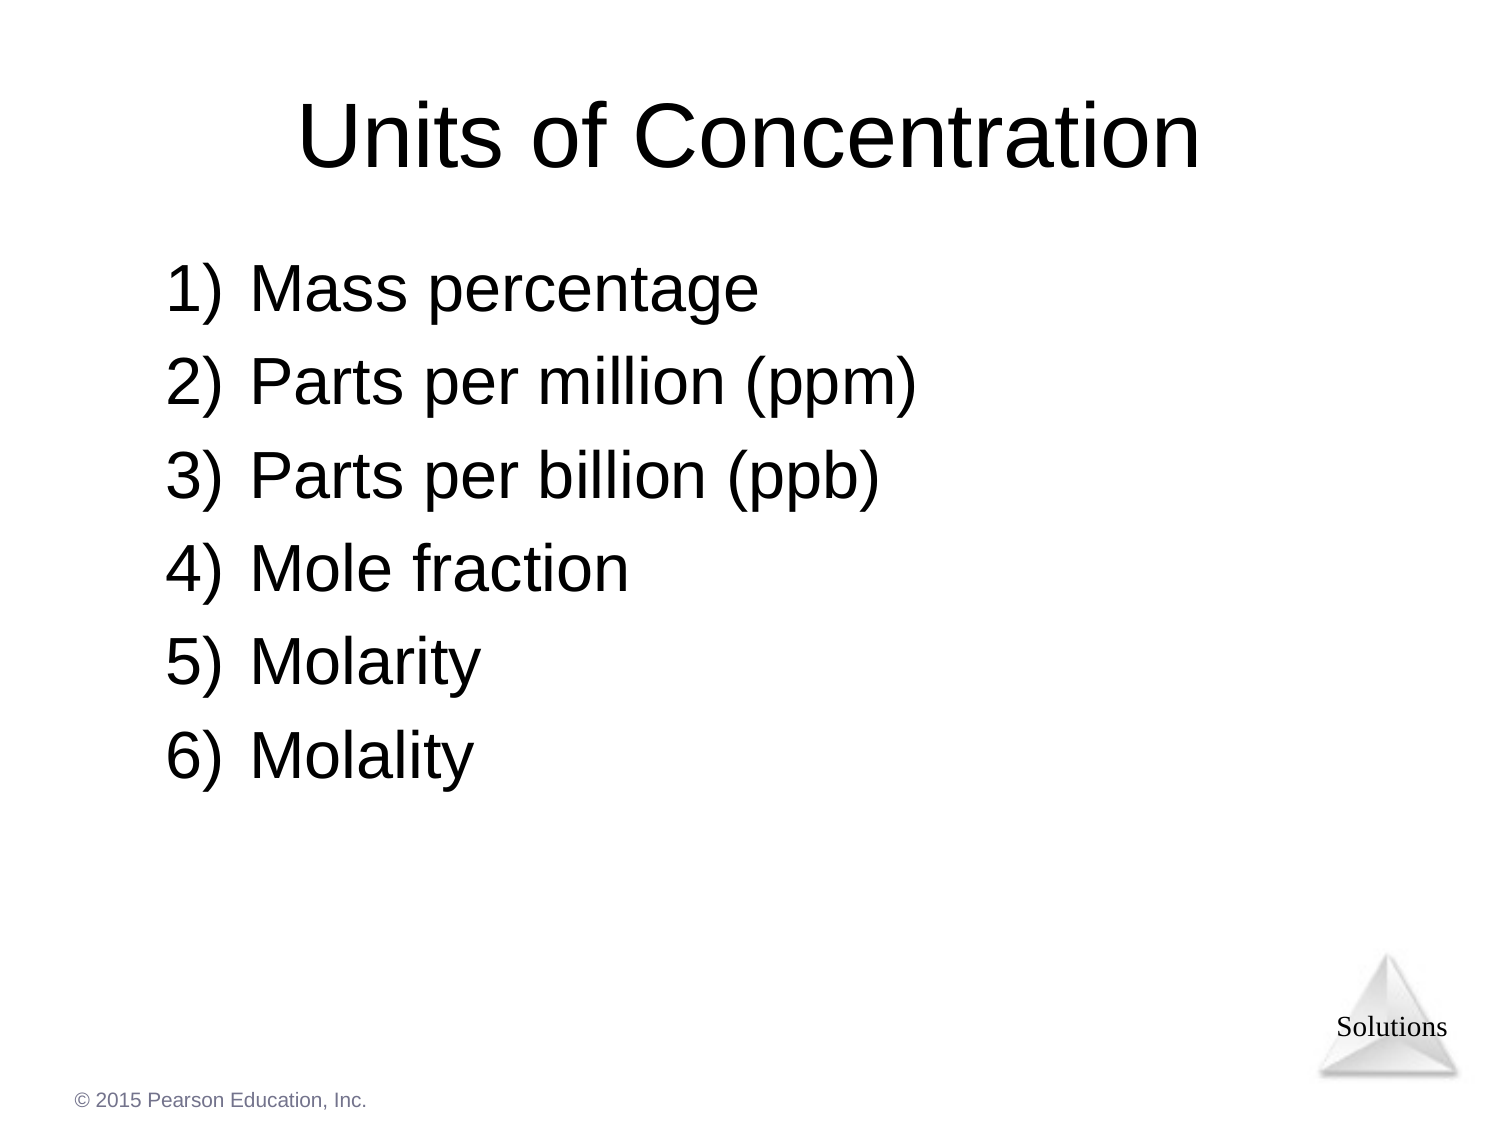

# Units of Concentration
Mass percentage
Parts per million (ppm)
Parts per billion (ppb)
Mole fraction
Molarity
Molality